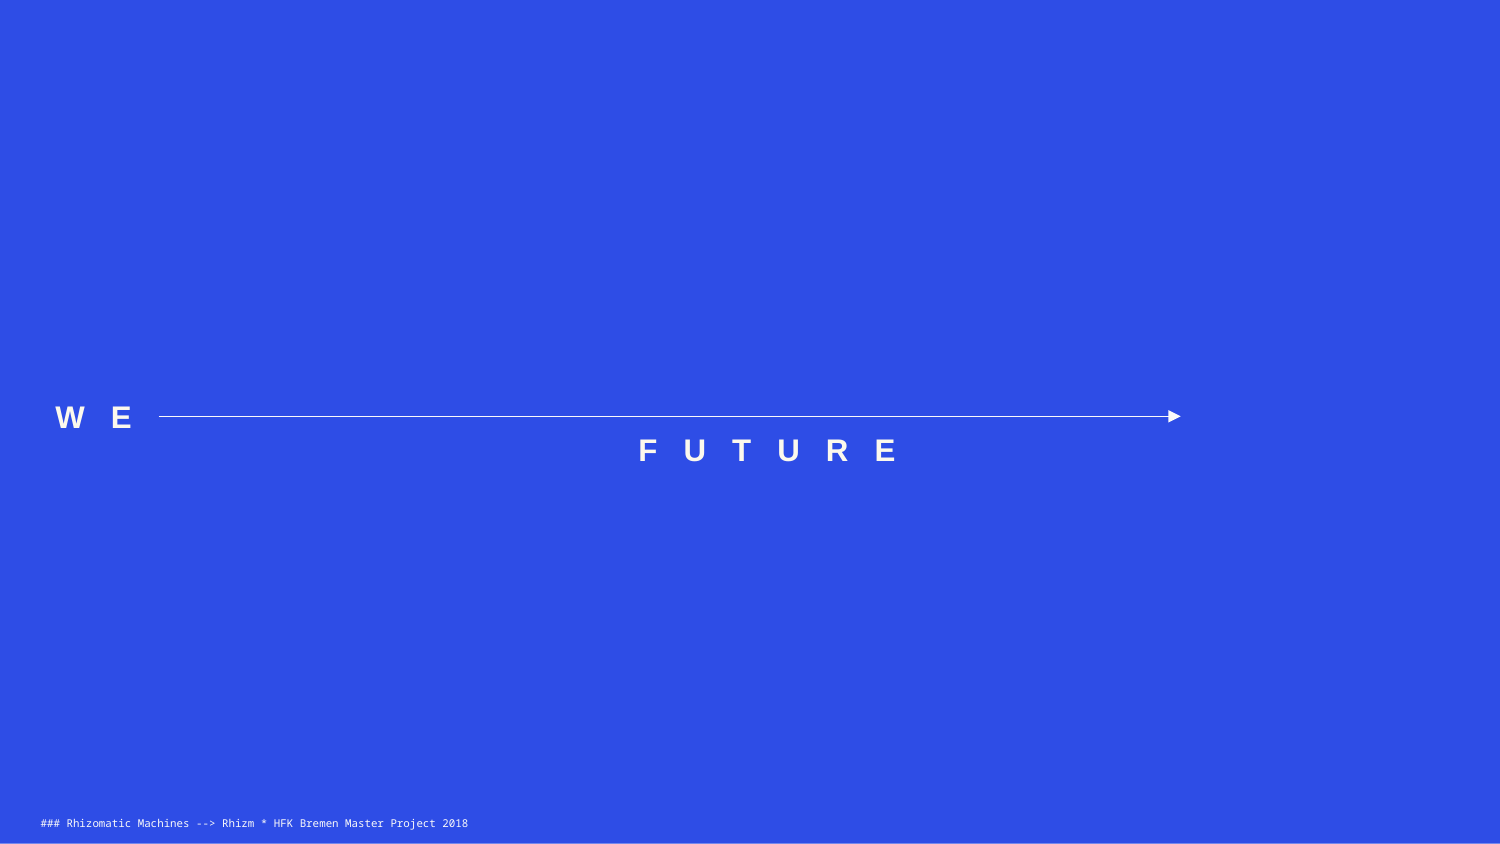

W   E                                                                                                                                                           F   U   T   U   R   E